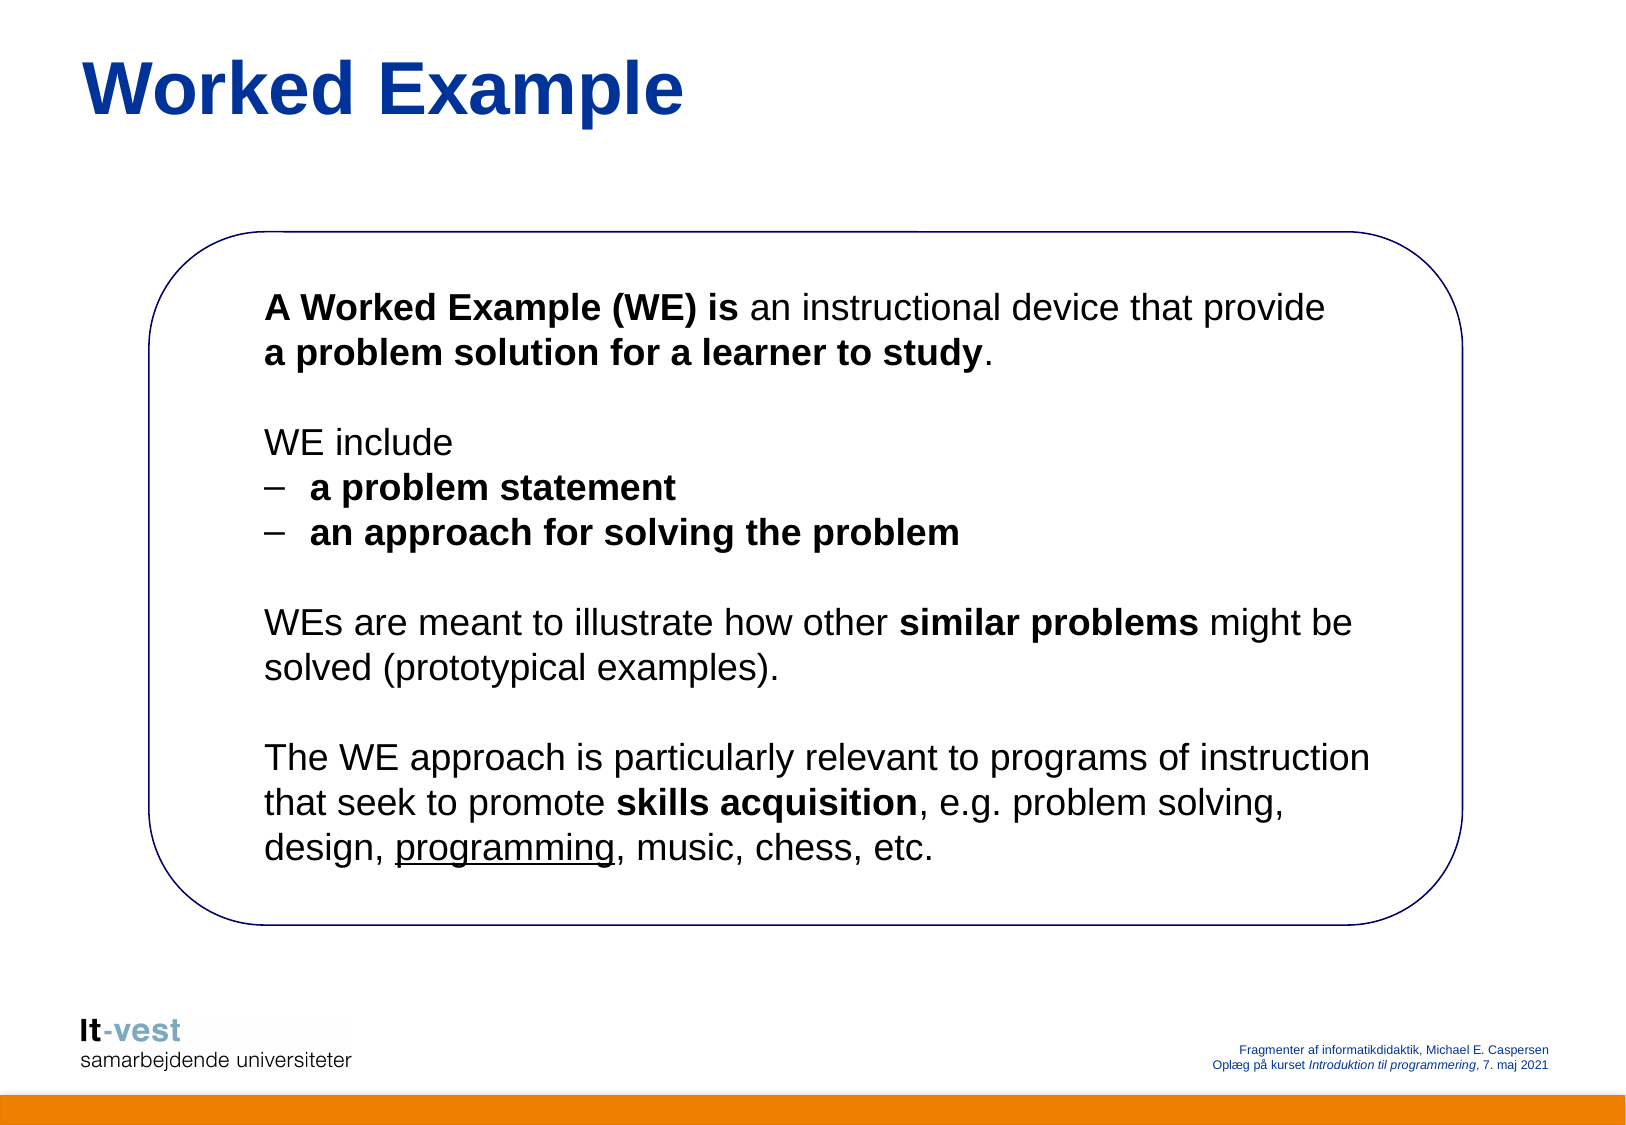

# Worked Example

A Worked Example (WE) is an instructional device that provide
a problem solution for a learner to study.

WE include
 a problem statement
 an approach for solving the problem

WEs are meant to illustrate how other similar problems might be solved (prototypical examples).

The WE approach is particularly relevant to programs of instruction that seek to promote skills acquisition, e.g. problem solving, design, programming, music, chess, etc.